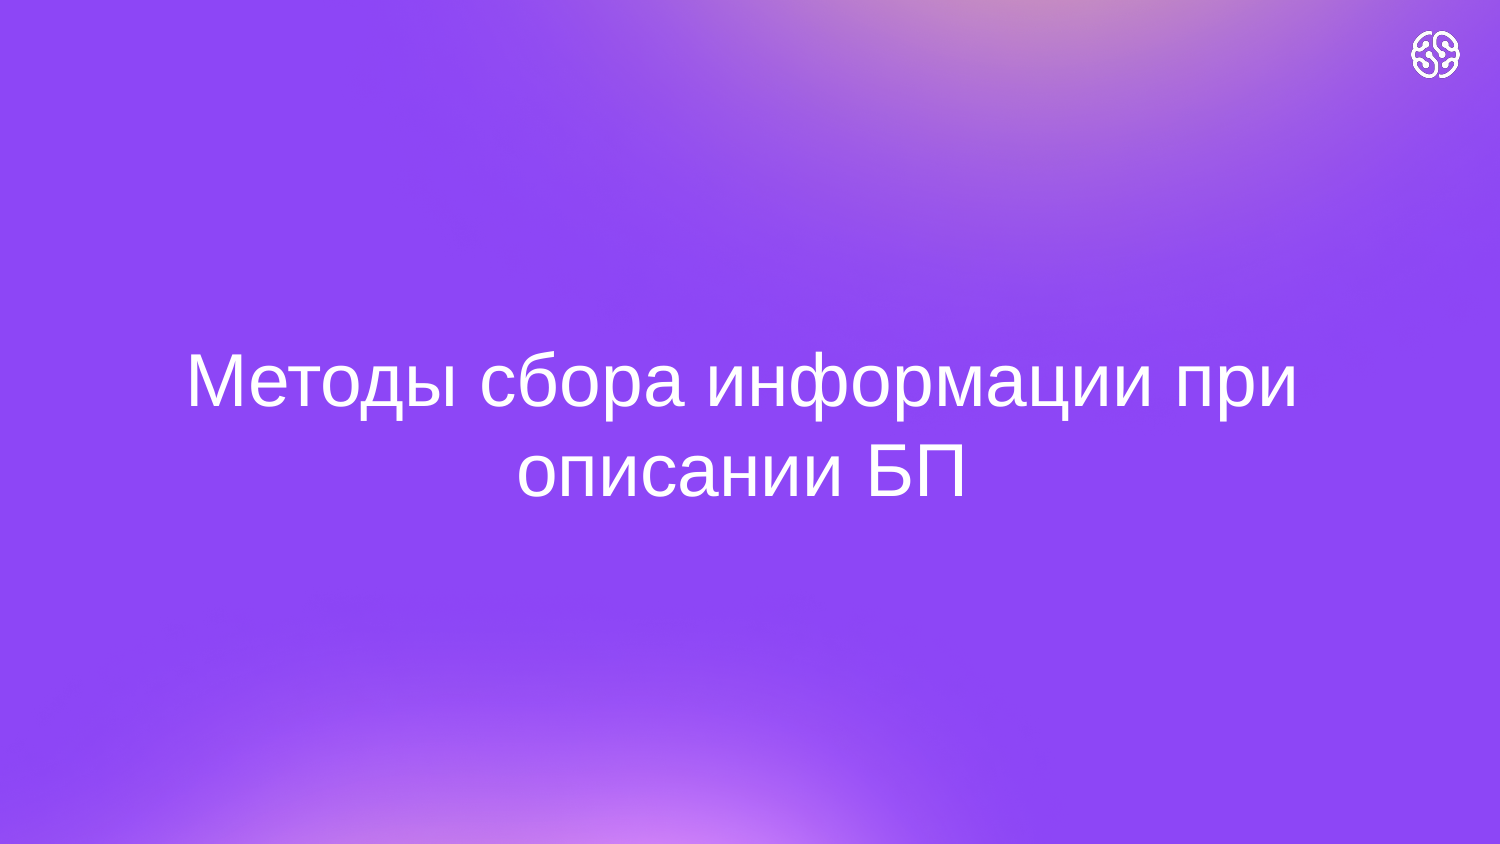

# Методы сбора информации при описании БП